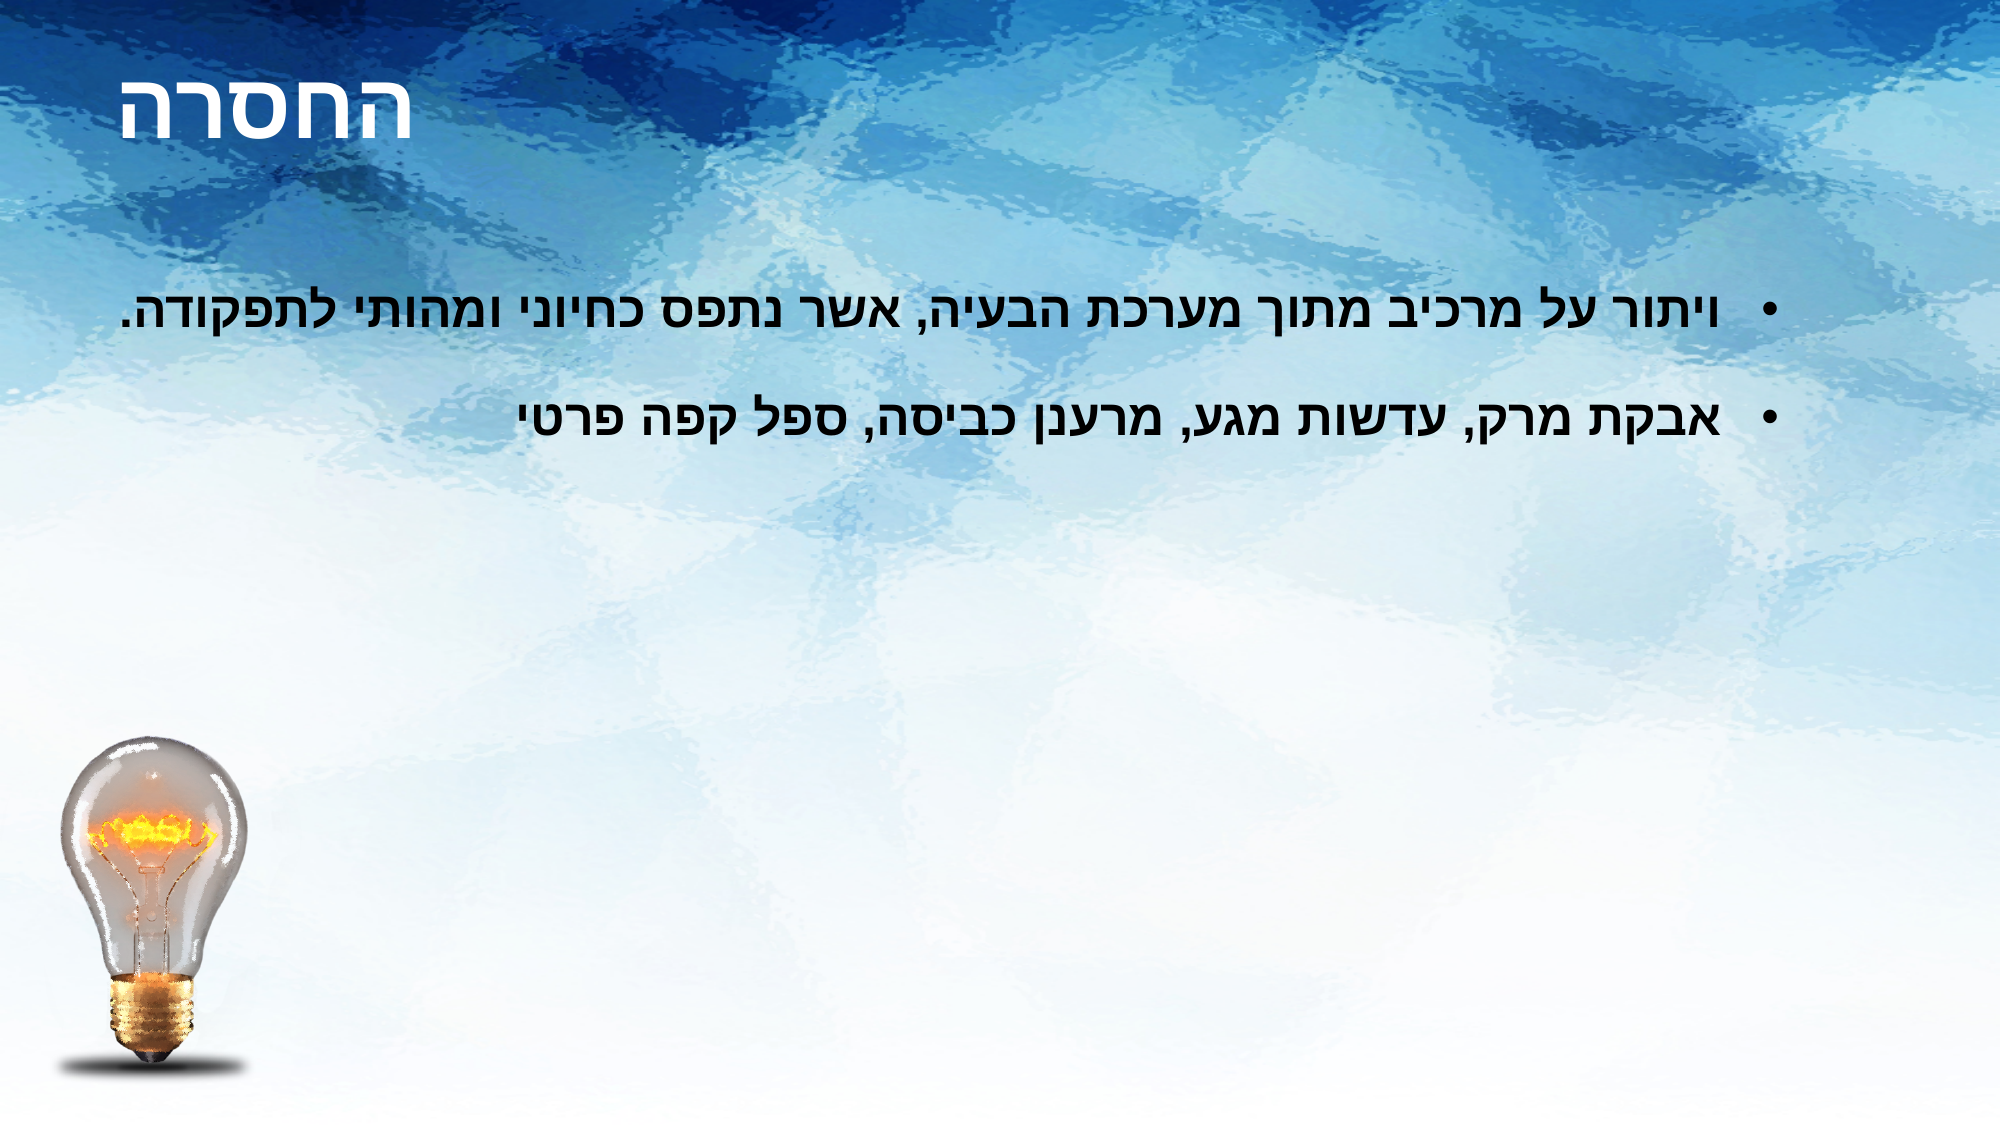

# החסרה
ויתור על מרכיב מתוך מערכת הבעיה, אשר נתפס כחיוני ומהותי לתפקודה.

אבקת מרק, עדשות מגע, מרענן כביסה, ספל קפה פרטי